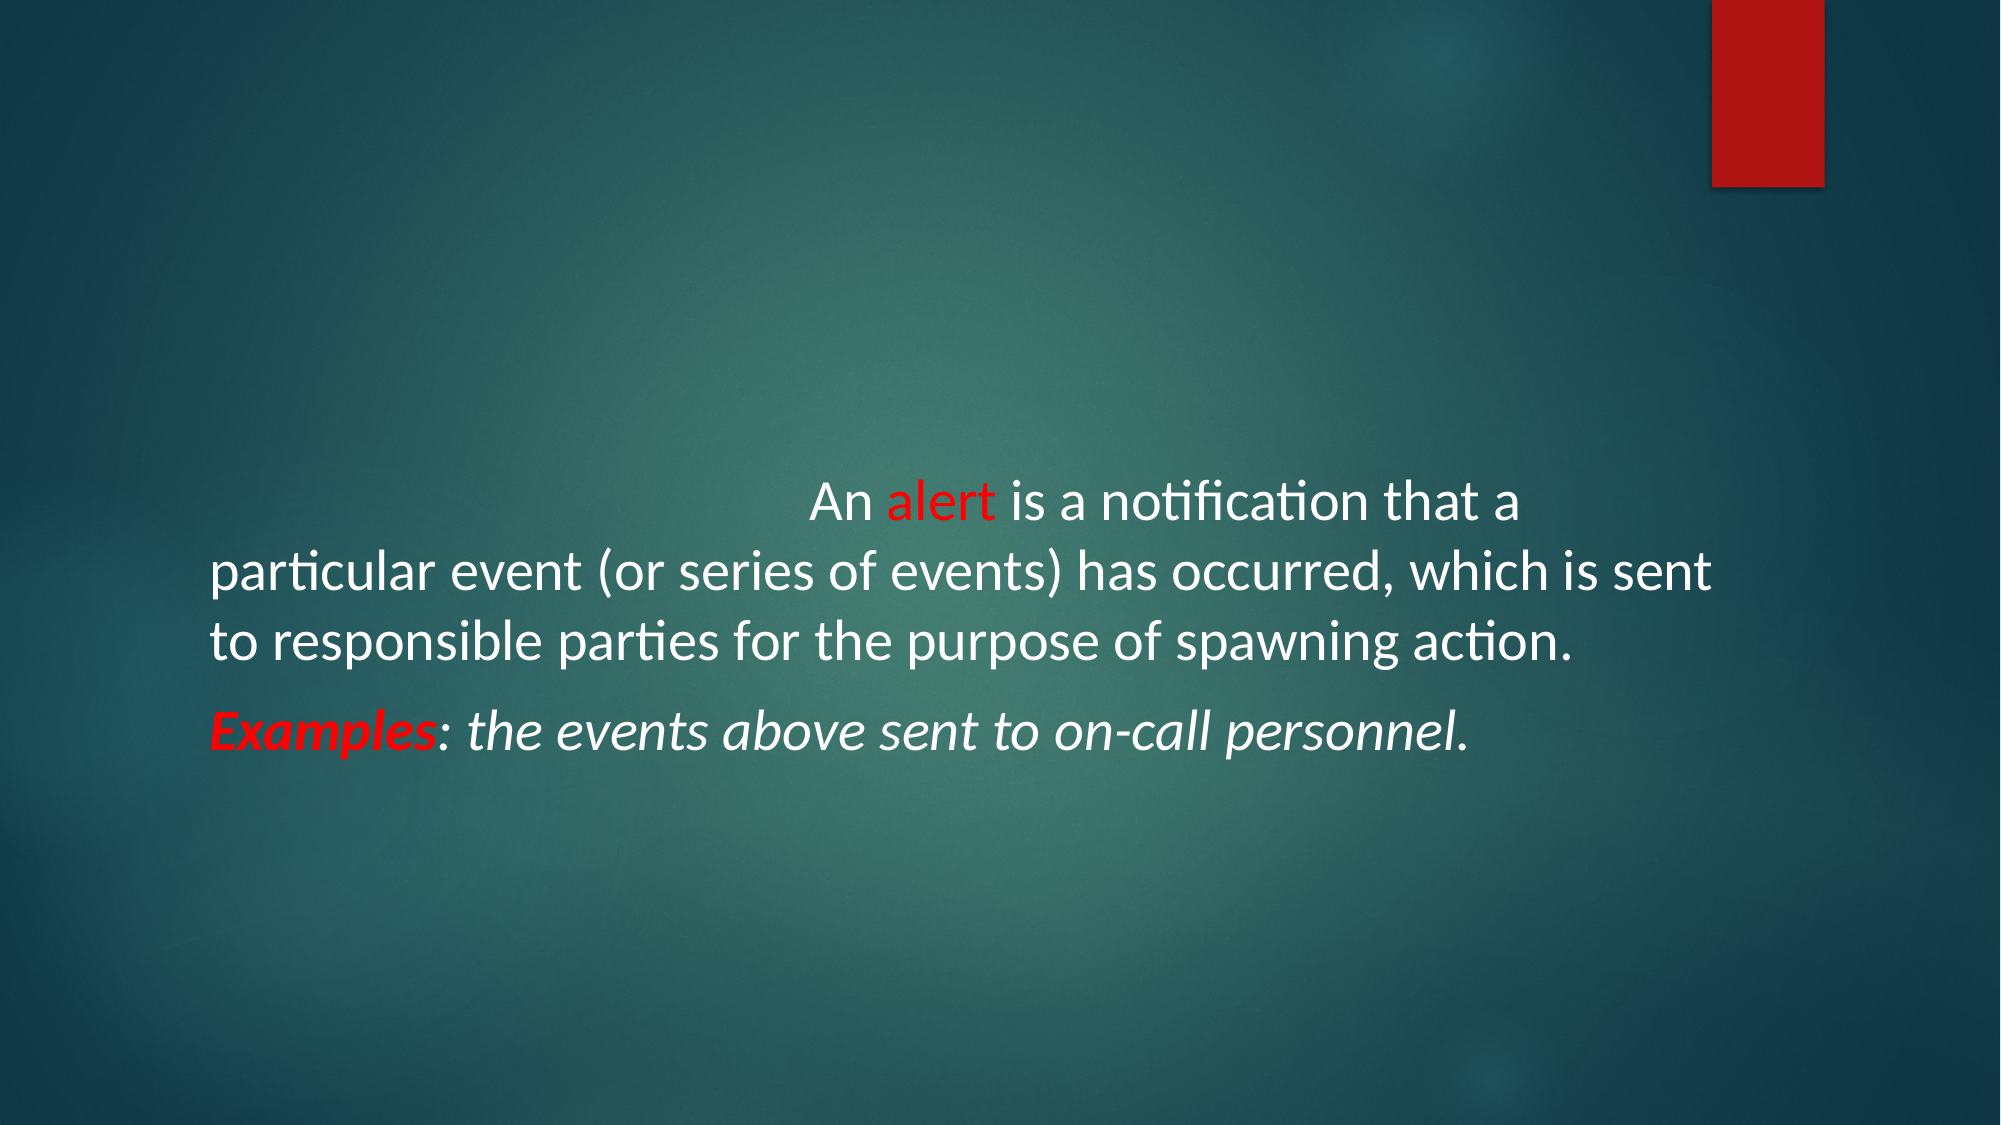

An alert is a notification that a particular event (or series of events) has occurred, which is sent to responsible parties for the purpose of spawning action.
Examples: the events above sent to on-call personnel.